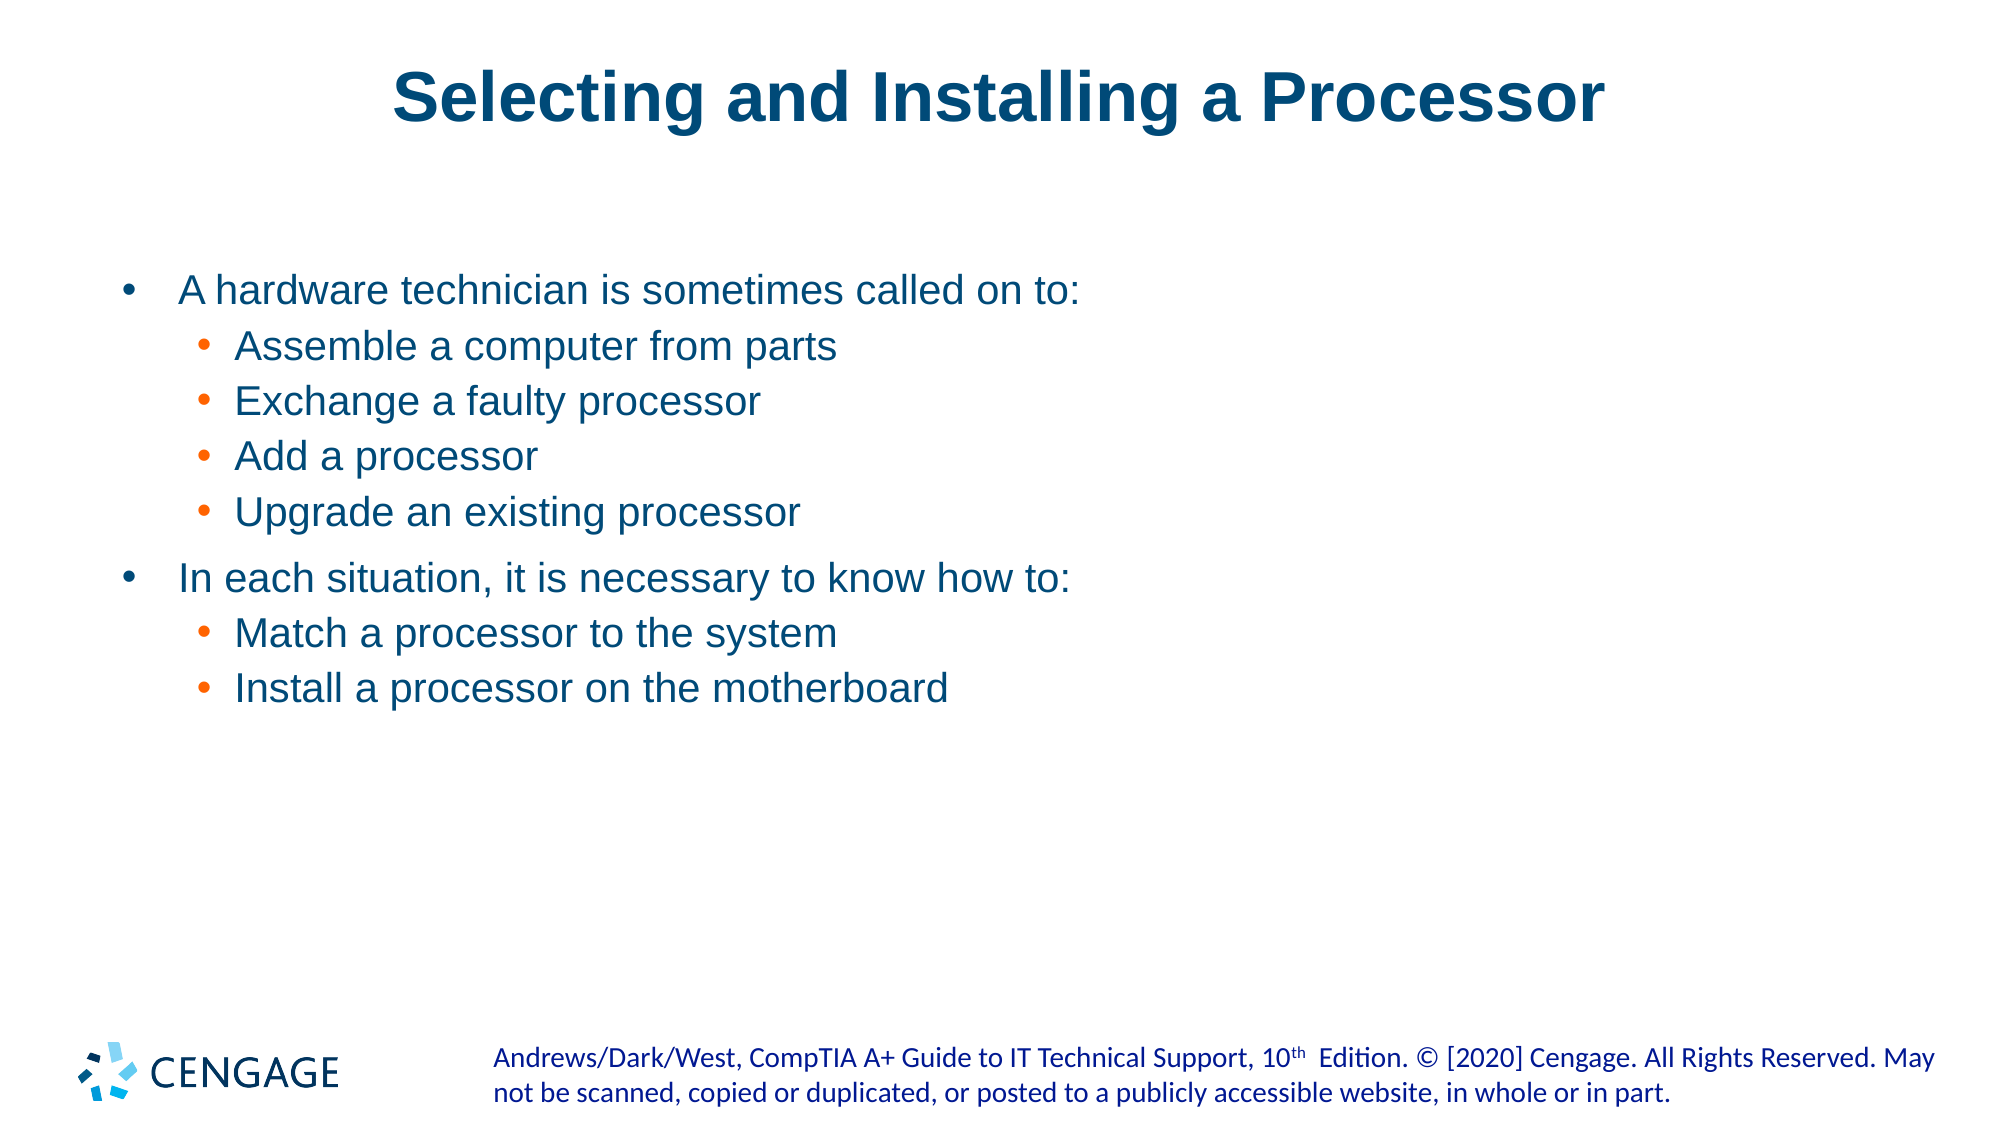

# Selecting and Installing a Processor
A hardware technician is sometimes called on to:
Assemble a computer from parts
Exchange a faulty processor
Add a processor
Upgrade an existing processor
In each situation, it is necessary to know how to:
Match a processor to the system
Install a processor on the motherboard